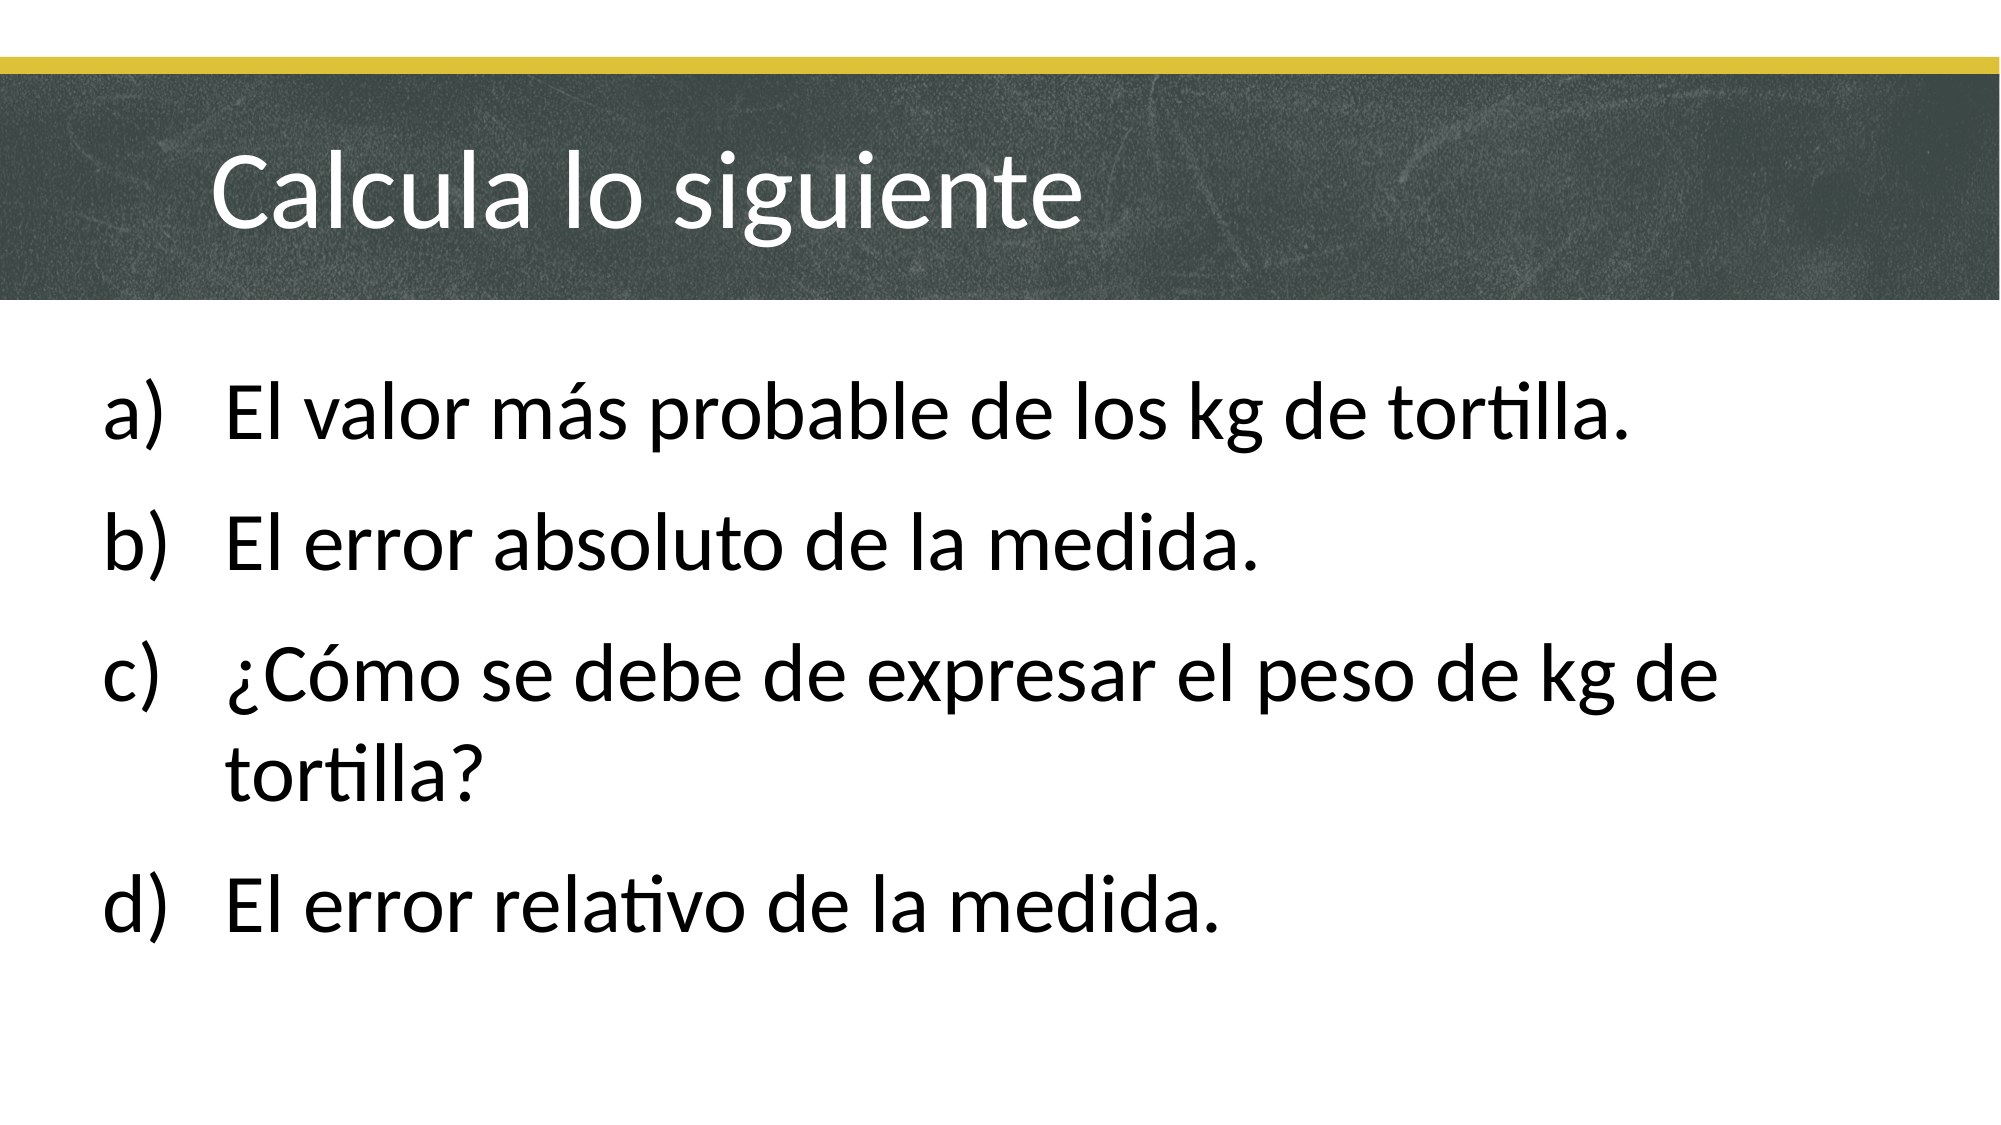

Calcula lo siguiente
El valor más probable de los kg de tortilla.
El error absoluto de la medida.
¿Cómo se debe de expresar el peso de kg de tortilla?
El error relativo de la medida.